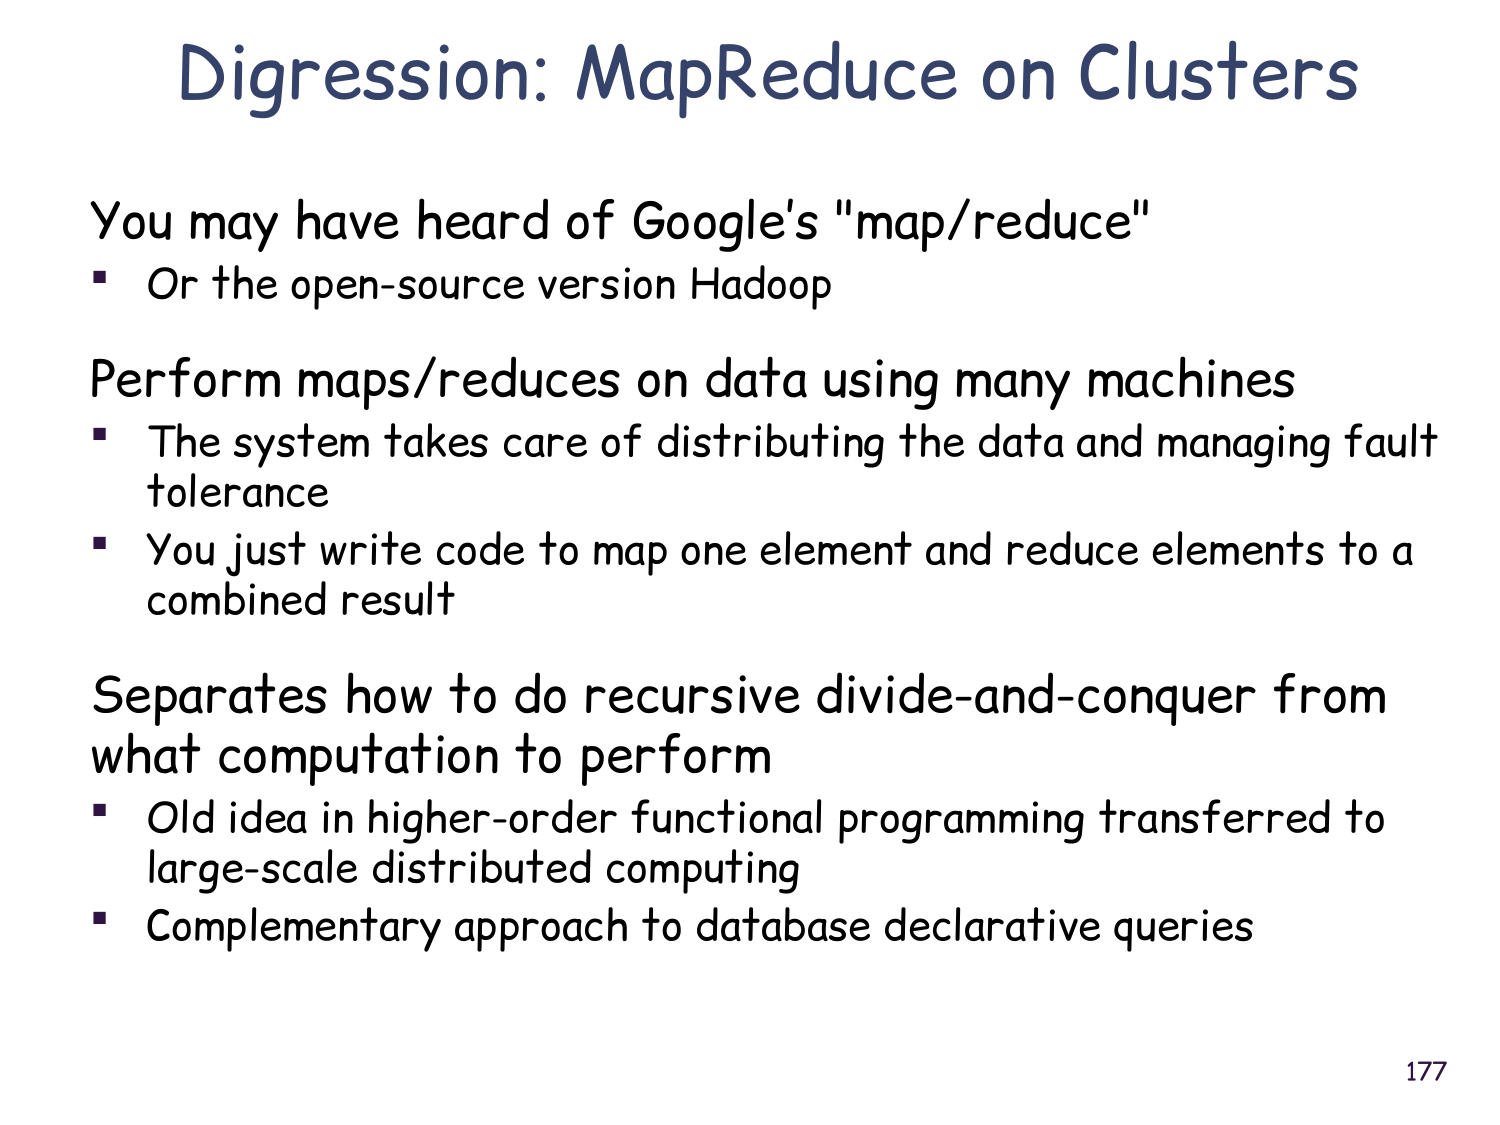

# Digression: MapReduce on Clusters
You may have heard of Google’s "map/reduce"
Or the open-source version Hadoop

Perform maps/reduces on data using many machines
The system takes care of distributing the data and managing fault tolerance
You just write code to map one element and reduce elements to a combined result

Separates how to do recursive divide-and-conquer from what computation to perform
Old idea in higher-order functional programming transferred to large-scale distributed computing
Complementary approach to database declarative queries
177